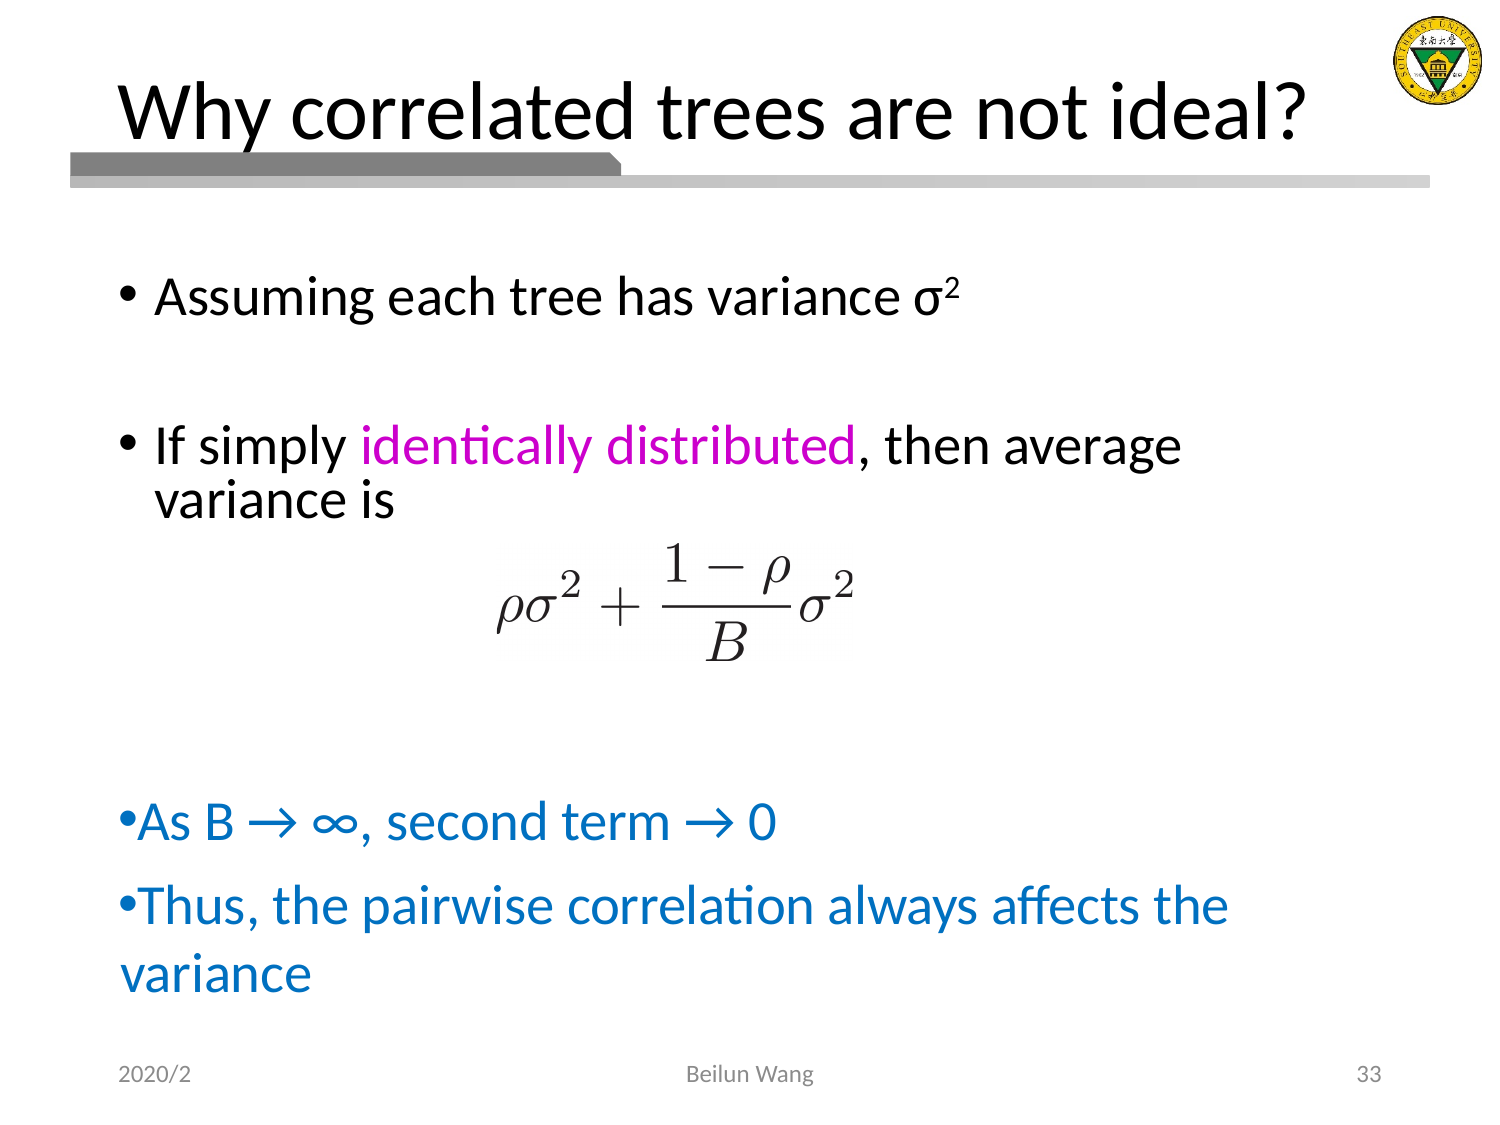

# Why correlated trees are not ideal?
Assuming each tree has variance σ2

If simply identically distributed, then average  variance is

As B → ∞, second term → 0
Thus, the pairwise correlation always affects the variance

2020/2
Beilun Wang
33